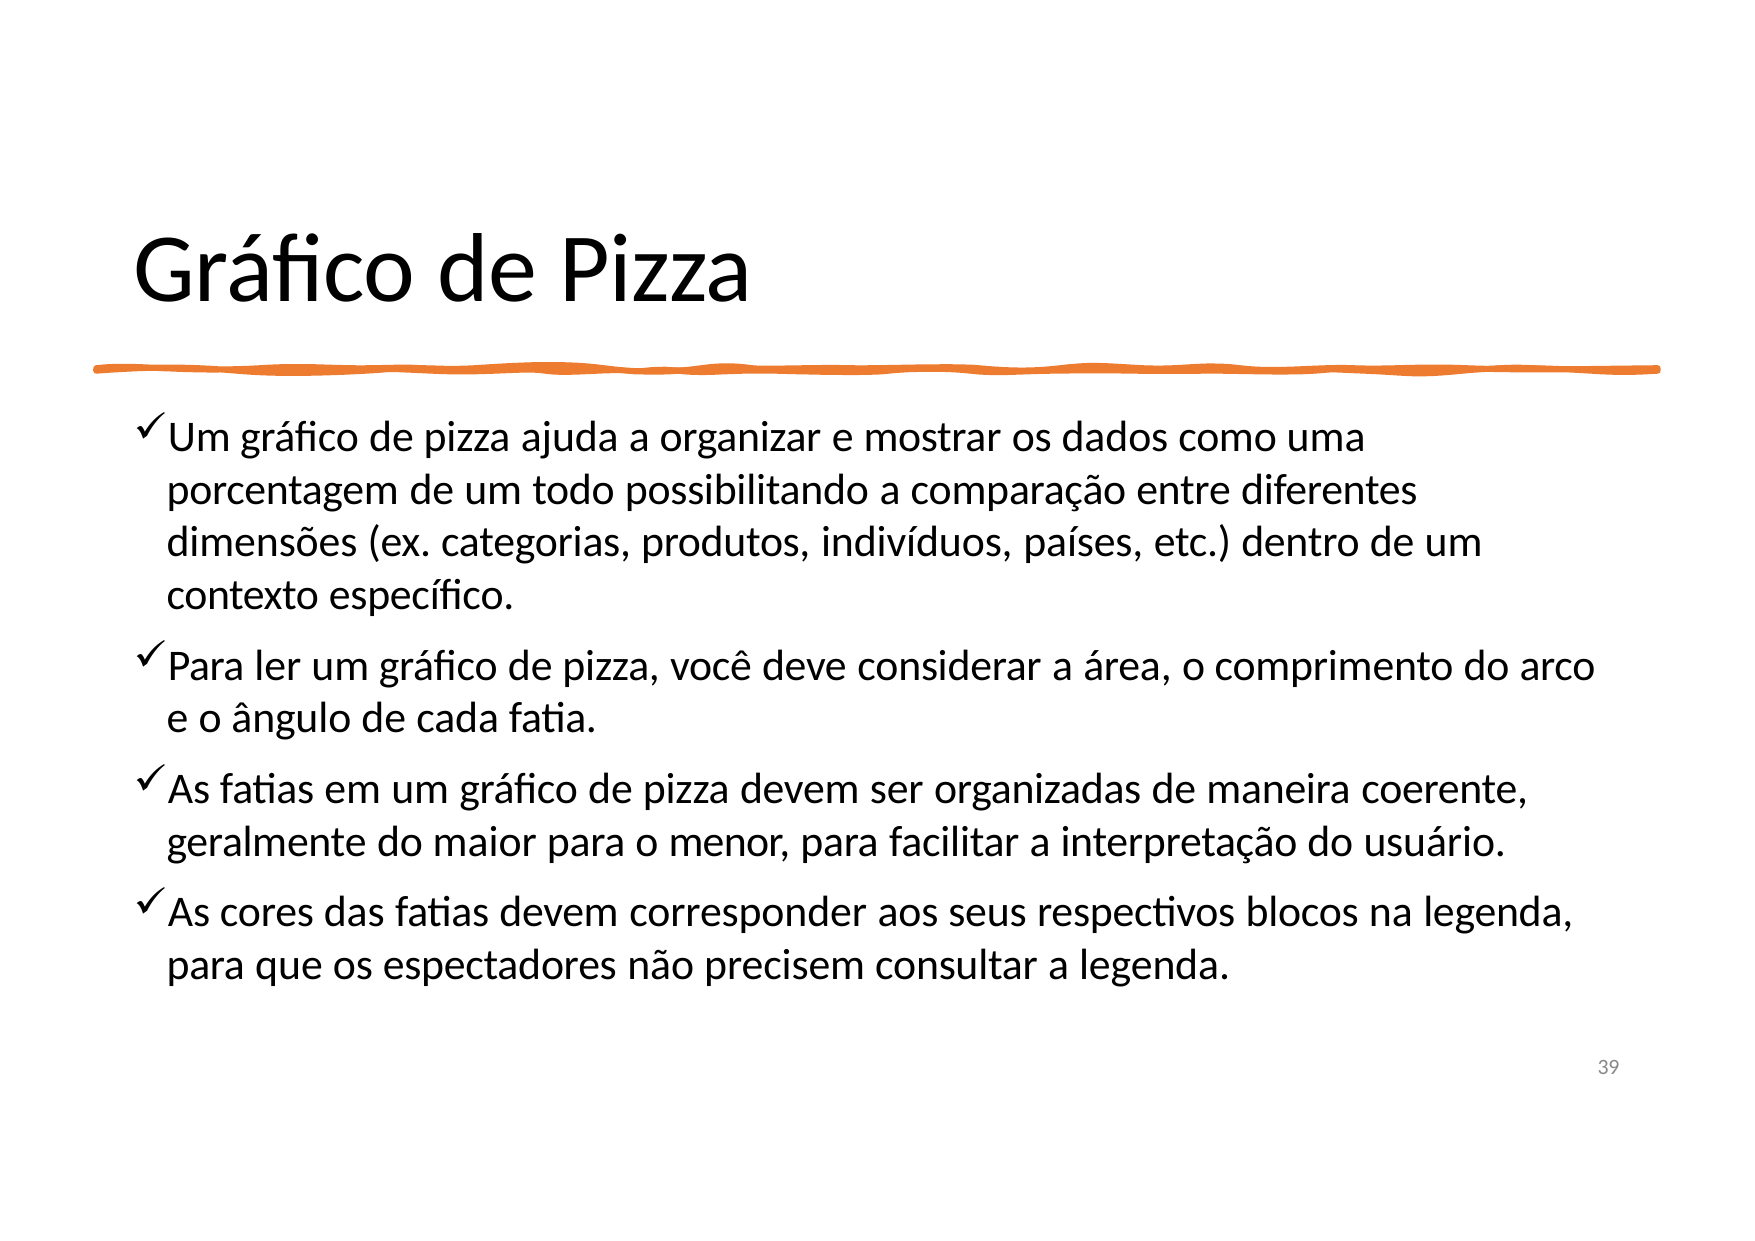

# Gráfico de Pizza

Um gráfico de pizza ajuda a organizar e mostrar os dados como uma  porcentagem de um todo possibilitando a comparação entre diferentes  dimensões (ex. categorias, produtos, indivíduos, países, etc.) dentro de um  contexto específico.
Para ler um gráfico de pizza, você deve considerar a área, o comprimento do arco  e o ângulo de cada fatia.
As fatias em um gráfico de pizza devem ser organizadas de maneira coerente,  geralmente do maior para o menor, para facilitar a interpretação do usuário.
As cores das fatias devem corresponder aos seus respectivos blocos na legenda,  para que os espectadores não precisem consultar a legenda.
39